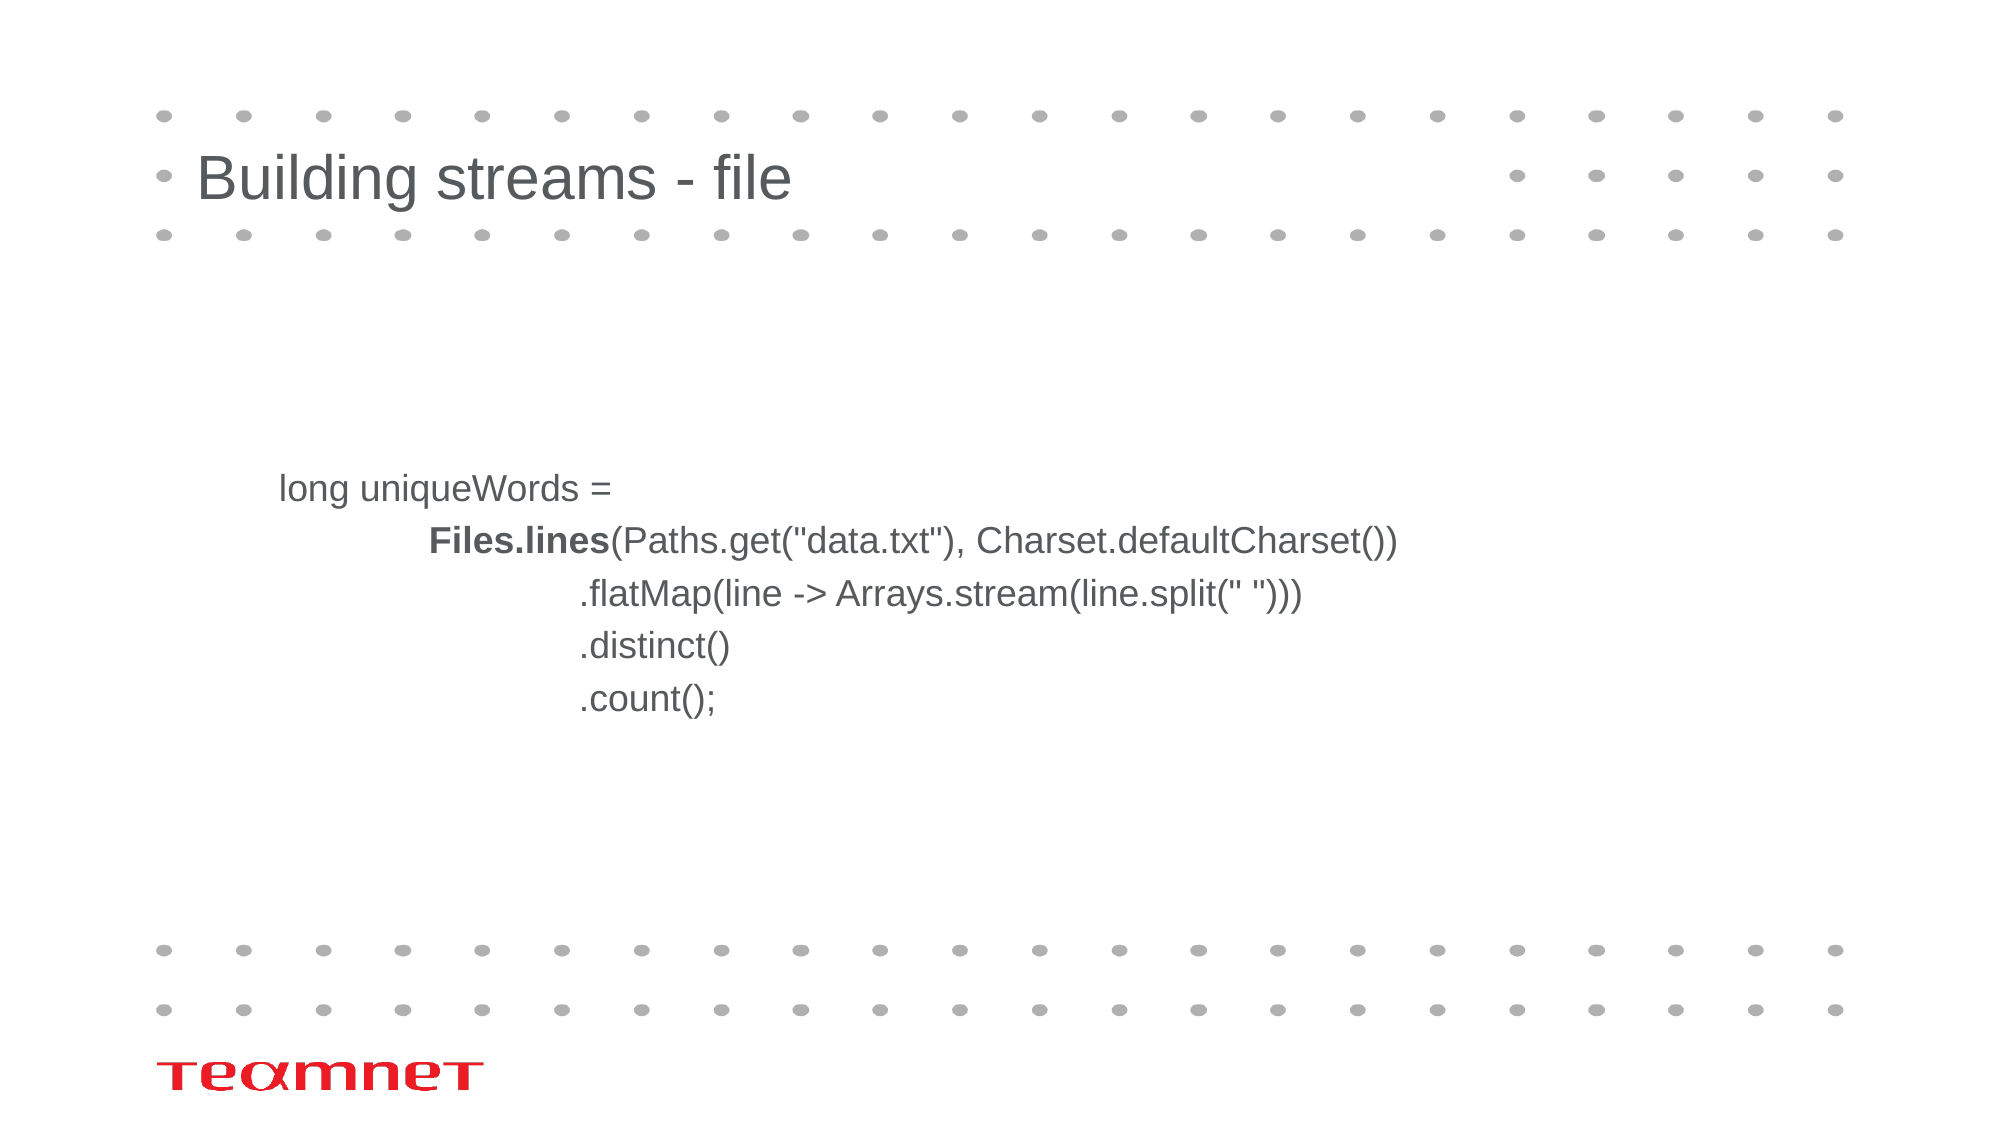

# Building streams - file
long uniqueWords =
	Files.lines(Paths.get("data.txt"), Charset.defaultCharset())
		.flatMap(line -> Arrays.stream(line.split(" ")))
		.distinct()
		.count();